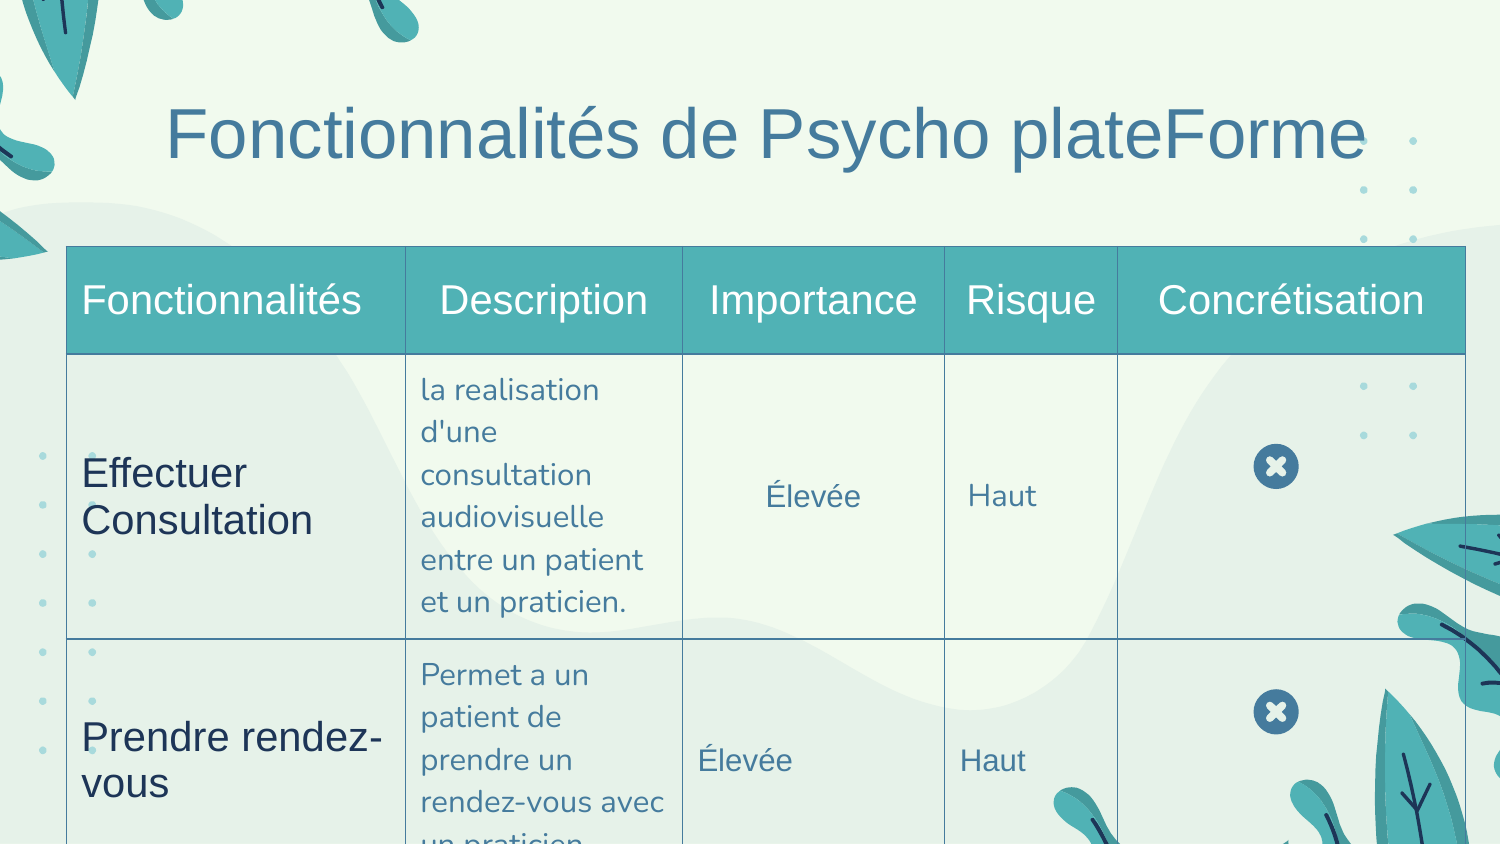

# Fonctionnalités de Psycho plateForme

| Fonctionnalités | Description | Importance | Risque | Concrétisation |
| --- | --- | --- | --- | --- |
| Effectuer Consultation | la realisation d'une consultation audiovisuelle entre un patient et un praticien. | Élevée | Haut |  |
| Prendre rendez-vous | Permet a un patient de prendre un rendez-vous avec un praticien | Élevée | Haut |  |